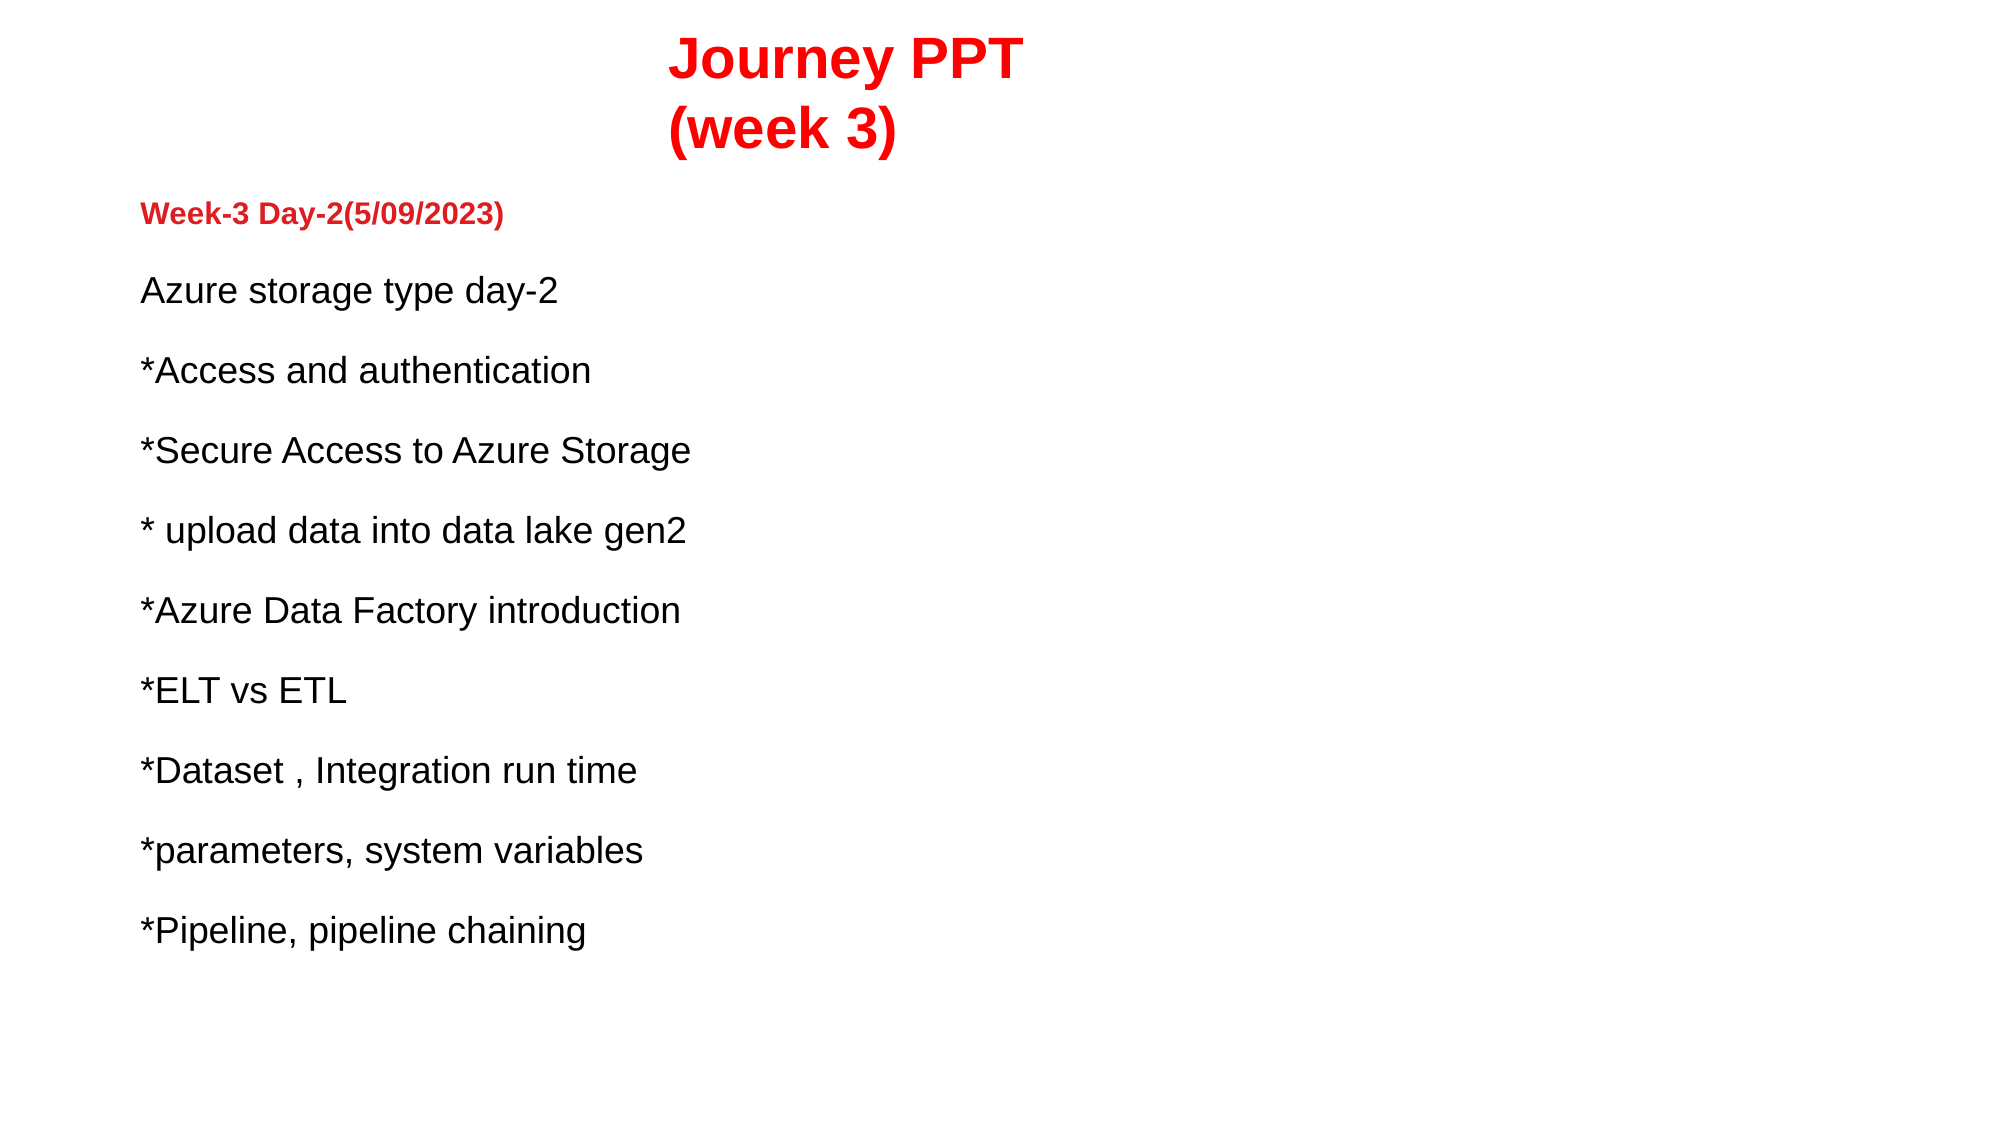

Journey PPT
(week 3)
Week-3 Day-2(5/09/2023)
Azure storage type day-2
*Access and authentication
*Secure Access to Azure Storage
* upload data into data lake gen2
*Azure Data Factory introduction
*ELT vs ETL
*Dataset , Integration run time
*parameters, system variables
*Pipeline, pipeline chaining